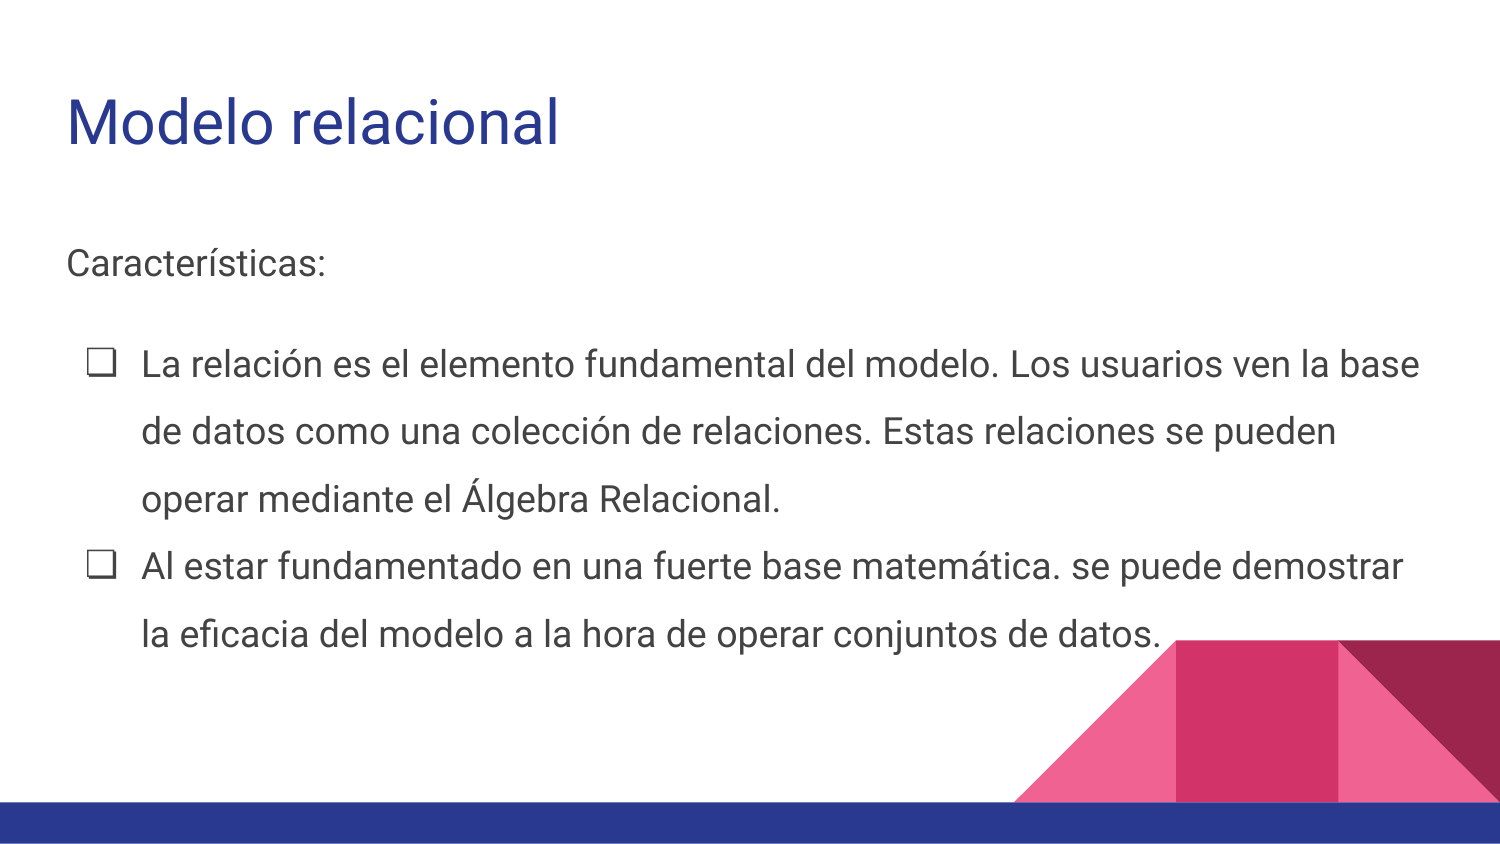

# Modelo relacional
Características:
La relación es el elemento fundamental del modelo. Los usuarios ven la base de datos como una colección de relaciones. Estas relaciones se pueden operar mediante el Álgebra Relacional.
Al estar fundamentado en una fuerte base matemática. se puede demostrar la eficacia del modelo a la hora de operar conjuntos de datos.